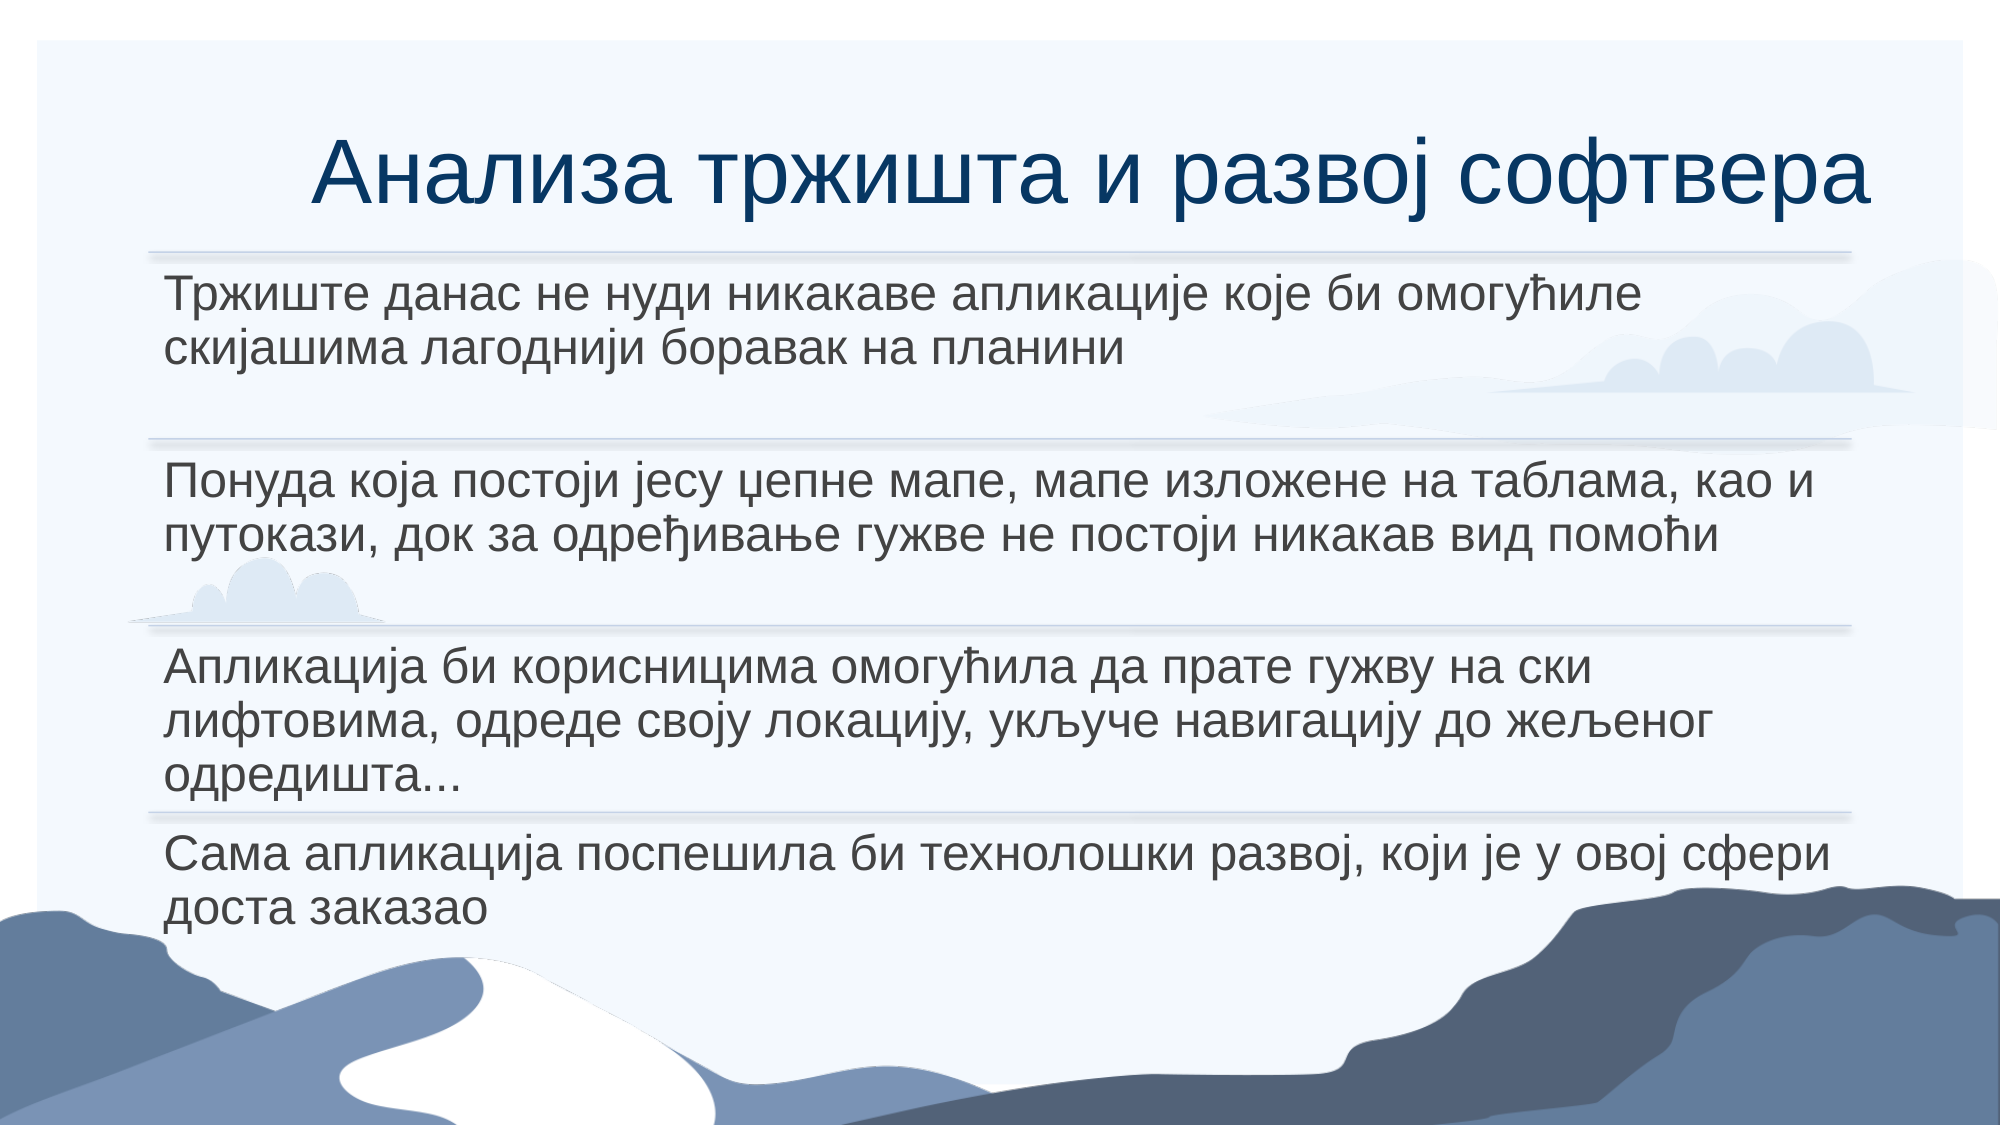

Анализа тржишта и развој софтвера
Тржиште данас не нуди никакаве апликације које би омогућиле скијашима лагоднији боравак на планини
Понуда која постоји јесу џепне мапе, мапе изложене на таблама, као и путокази, док за одређивање гужве не постоји никакав вид помоћи
Апликација би корисницима омогућила да прате гужву на ски лифтовима, одреде своју локацију, укључе навигацију до жељеног одредишта...
Сама апликација поспешила би технолошки развој, који је у овој сфери доста заказао